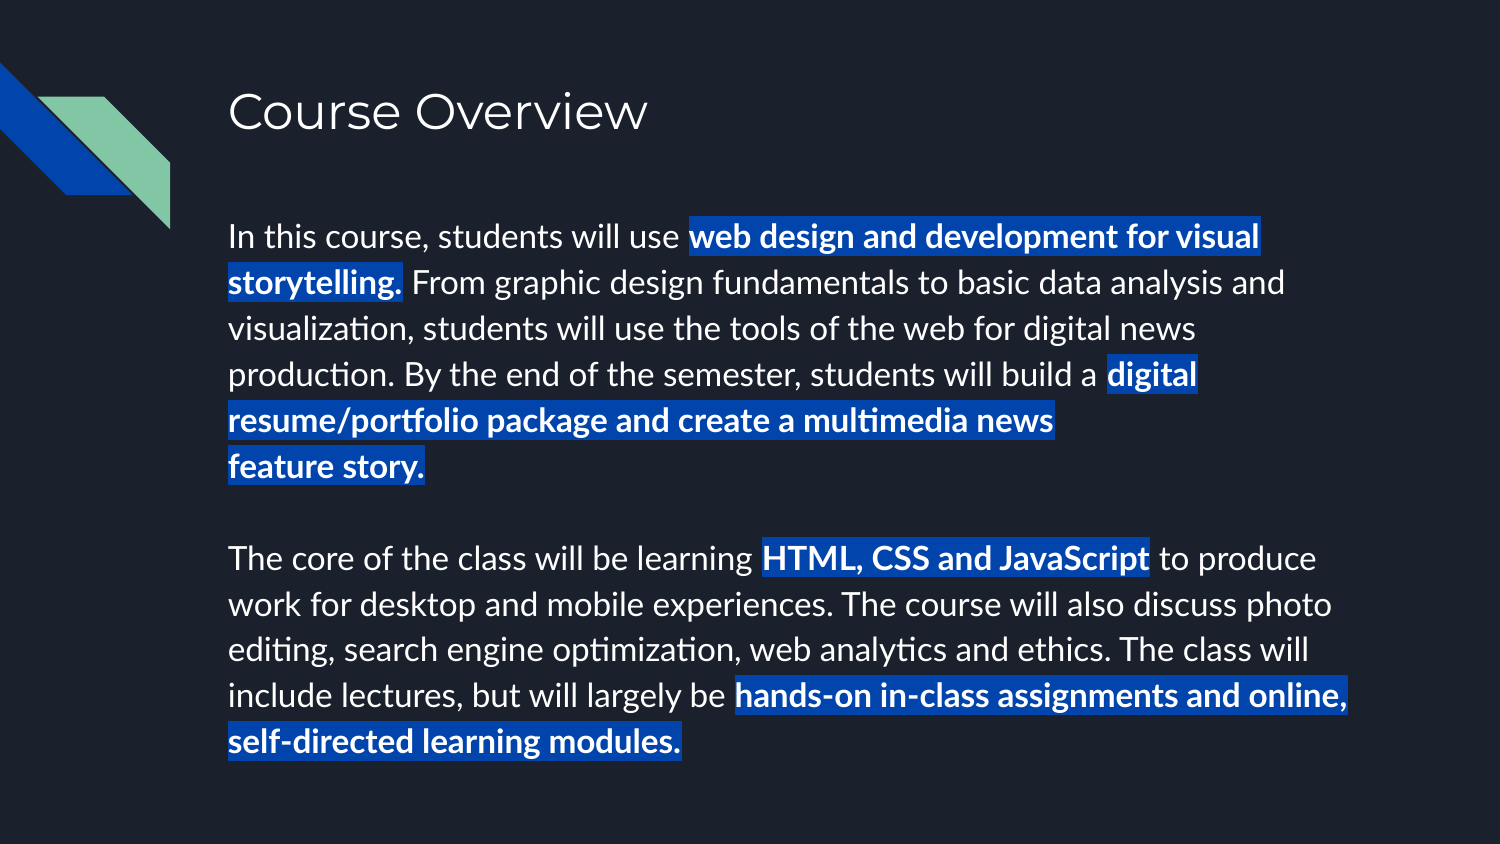

# Course Overview
In this course, students will use web design and development for visual storytelling. From graphic design fundamentals to basic data analysis and visualization, students will use the tools of the web for digital news production. By the end of the semester, students will build a digital resume/portfolio package and create a multimedia news
feature story.

The core of the class will be learning HTML, CSS and JavaScript to produce work for desktop and mobile experiences. The course will also discuss photo editing, search engine optimization, web analytics and ethics. The class will include lectures, but will largely be hands-on in-class assignments and online, self-directed learning modules.